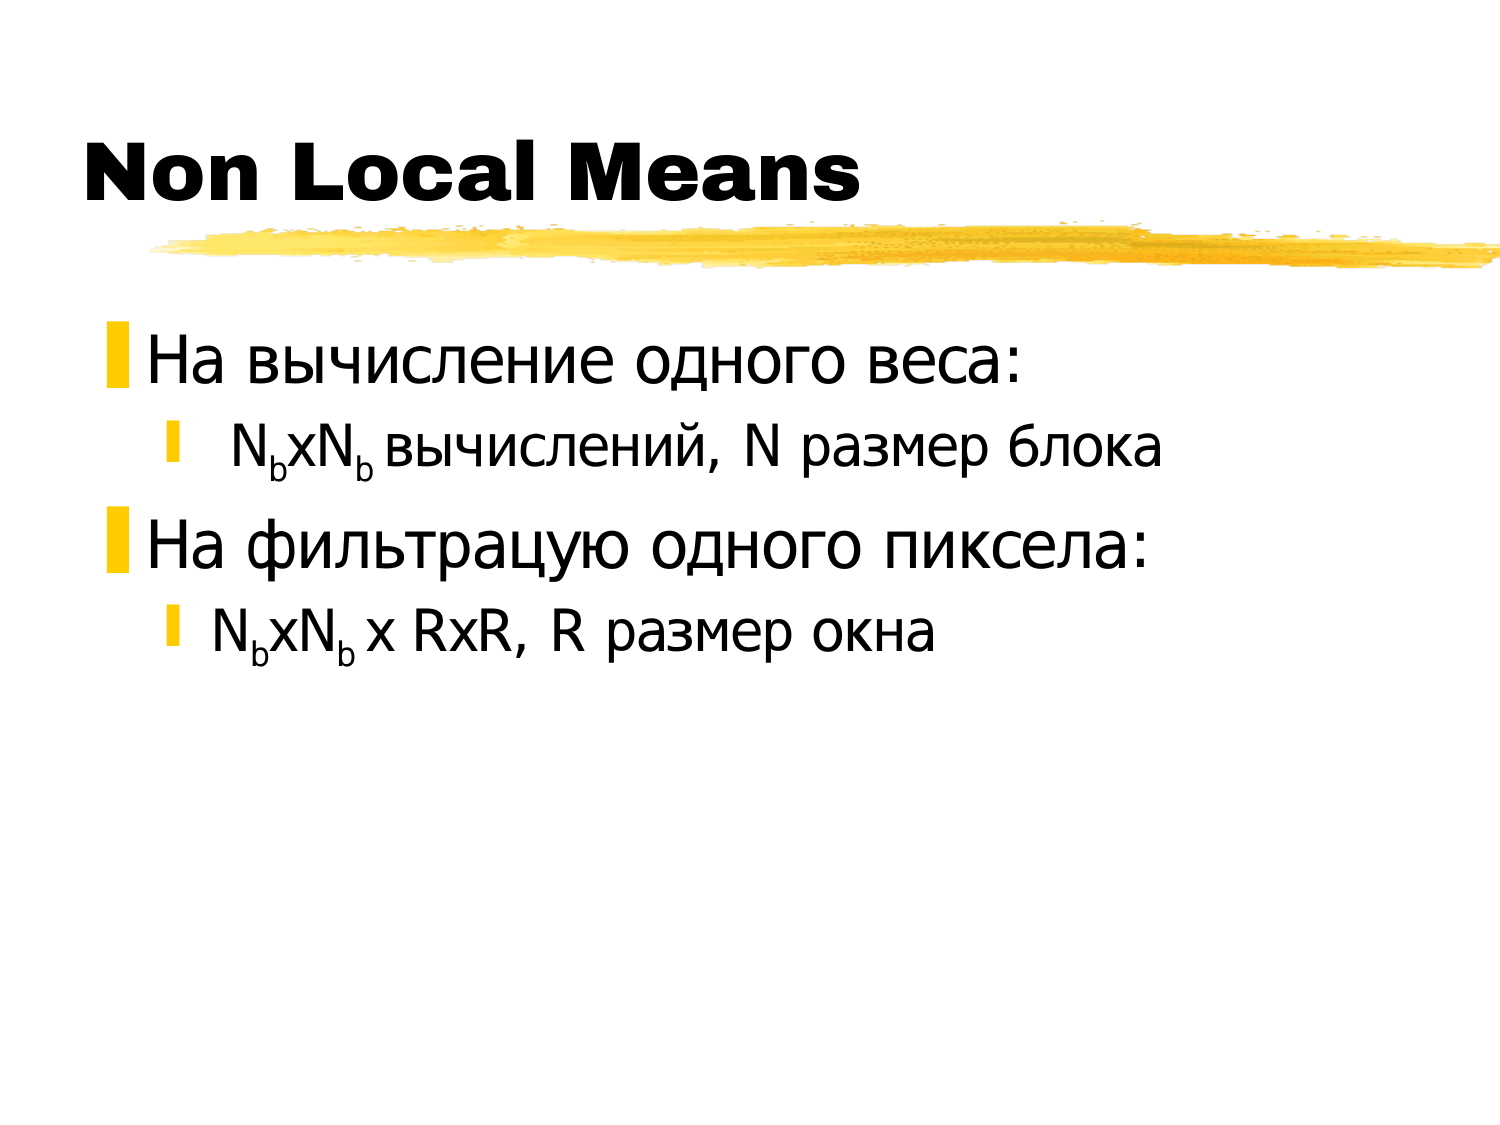

# Non Local Means
На вычисление одного веса:
 NbxNb вычислений, N размер блока
На фильтрацую одного пиксела:
NbxNb x RxR, R размер окна